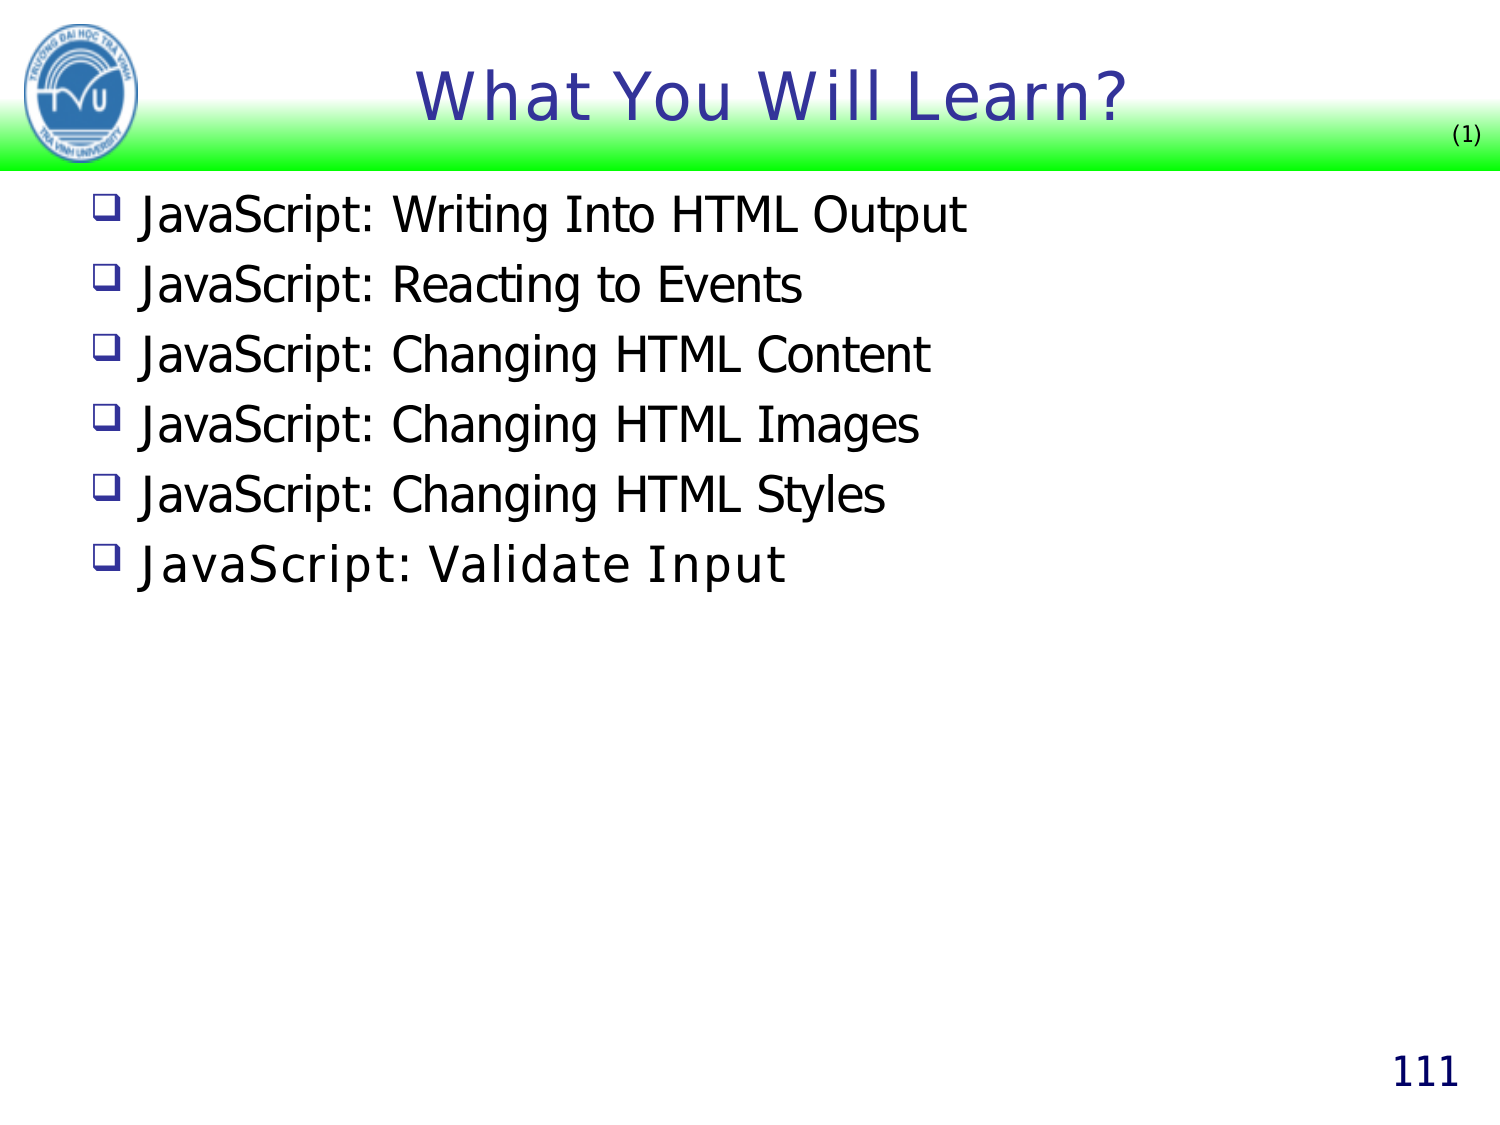

# What You Will Learn?
(1)
JavaScript: Writing Into HTML Output
JavaScript: Reacting to Events
JavaScript: Changing HTML Content
JavaScript: Changing HTML Images
JavaScript: Changing HTML Styles
JavaScript: Validate Input
111